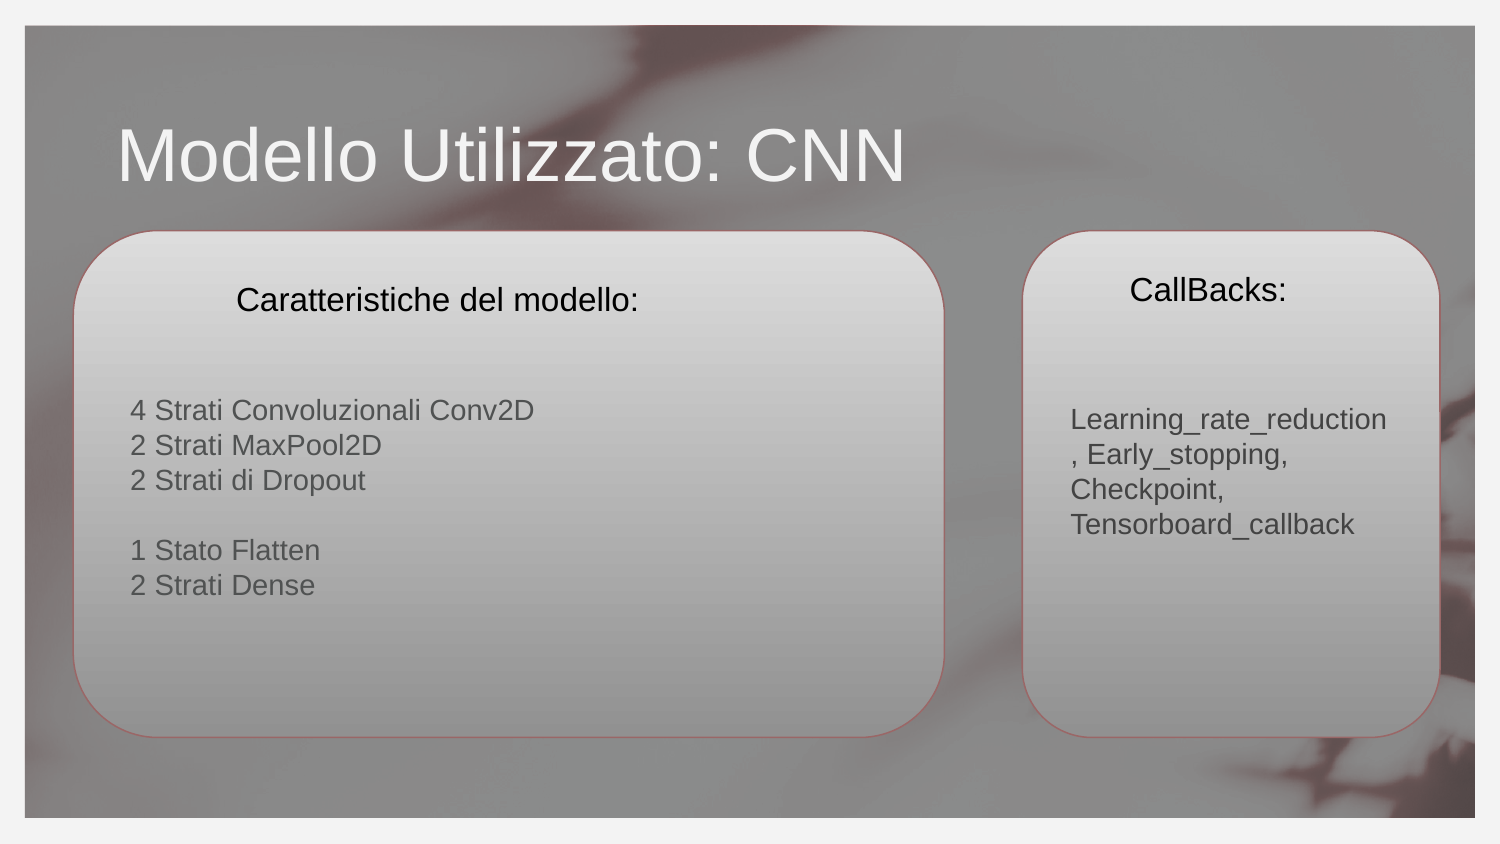

# Modello Utilizzato: CNN

CallBacks:
Caratteristiche del modello:
4 Strati Convoluzionali Conv2D
2 Strati MaxPool2D
2 Strati di Dropout

1 Stato Flatten
2 Strati Dense
Learning_rate_reduction, Early_stopping, Checkpoint, Tensorboard_callback